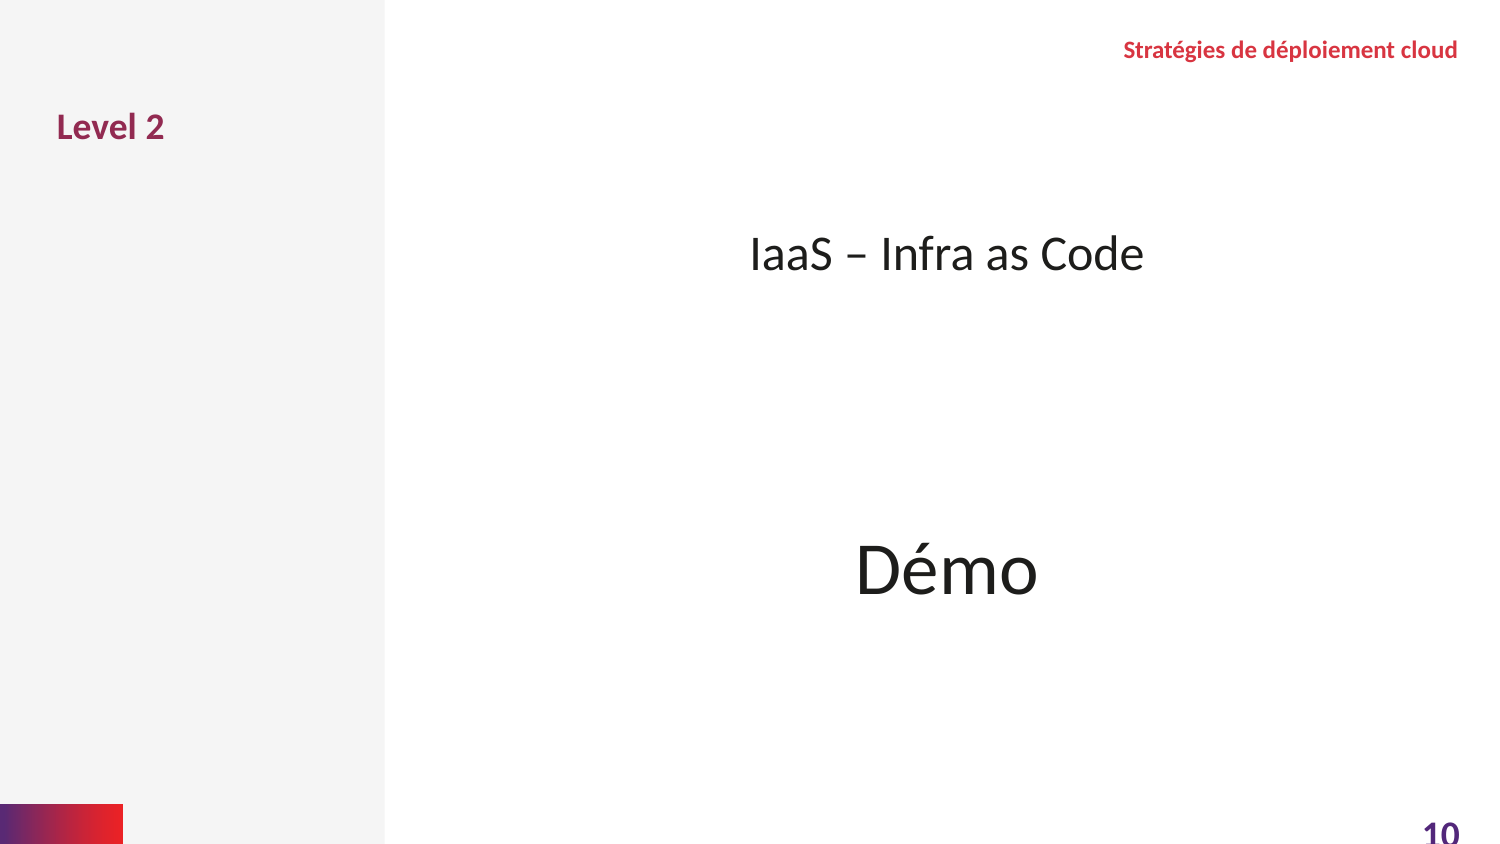

Level 2
Stratégies de déploiement cloud

IaaS – Infra as Code

Démo